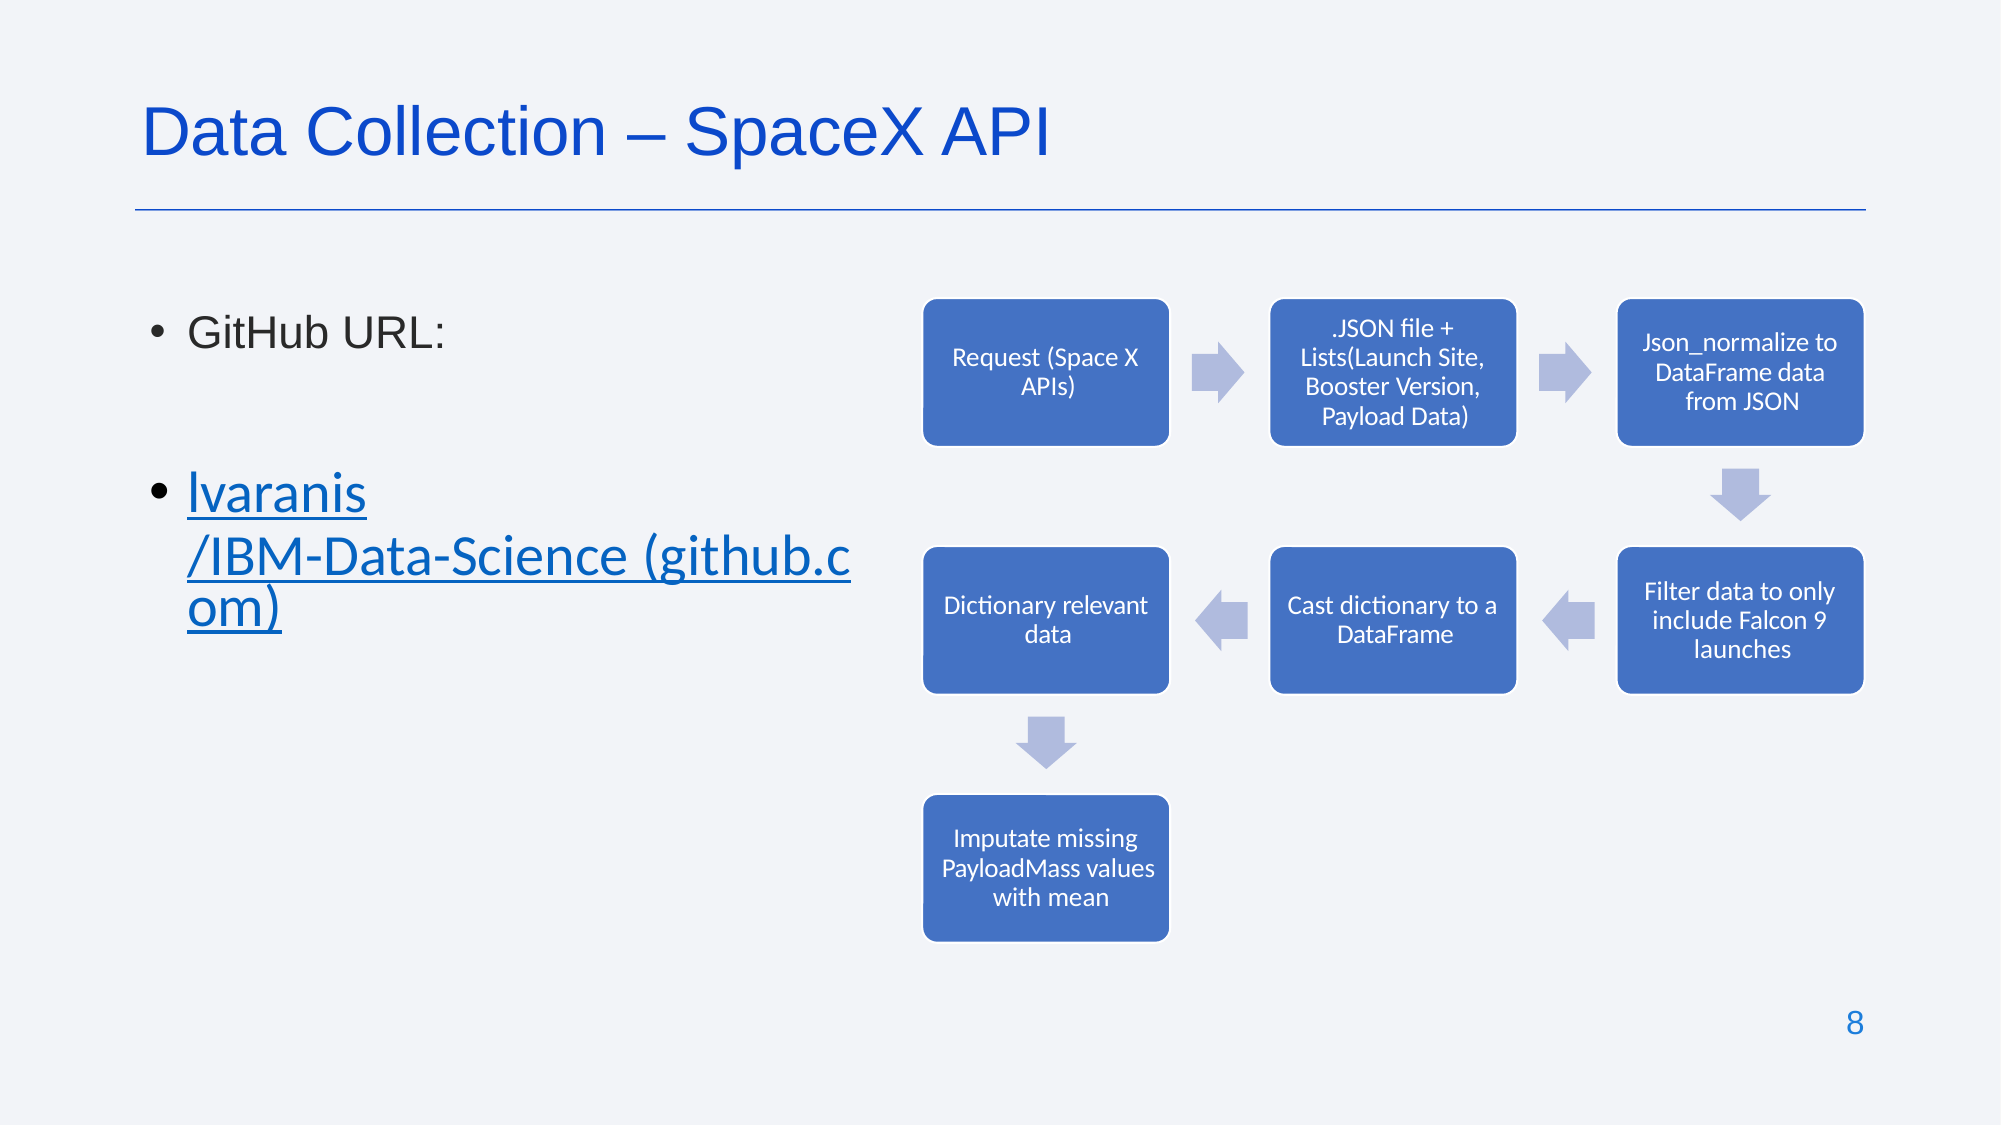

Data Collection – SpaceX API
Request (Space X  APIs)

.JSON file +  Lists(Launch Site,  Booster Version,  Payload Data)

Json_normalize to  DataFrame data  from JSON

Filter data to only  include Falcon 9  launches

Cast dictionary to a  DataFrame

Dictionary relevant  data

Imputate missing  PayloadMass values  with mean
GitHub URL:

lvaranis/IBM-Data-Science (github.com)
8